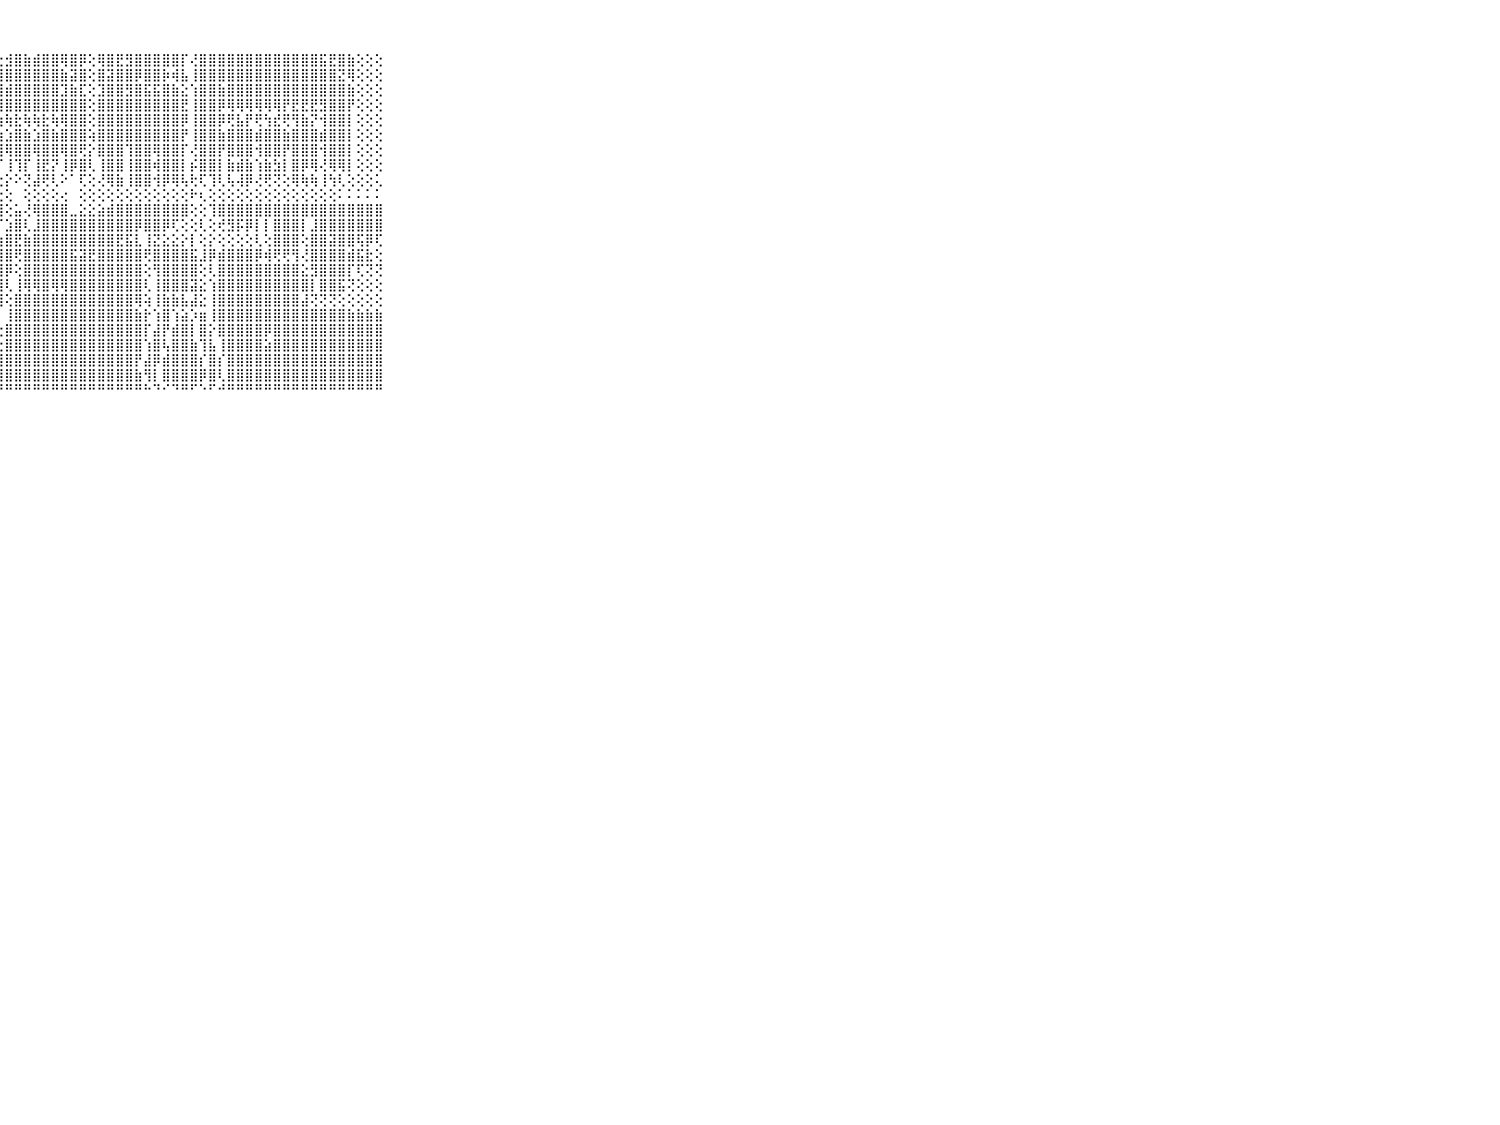

⠀⠀⠀⠀⠀⠀⠀⠀⠀⠀⠀⠀⠀⠀⠀⠀⠀⢁⢕⠁⠀⠑⢱⣿⡷⣸⣿⣗⣺⣿⣷⣾⣿⣿⢿⣿⡿⢕⢿⣿⣟⣻⣿⣿⣿⣿⣿⡏⢜⣿⣿⣿⣿⣿⣿⣿⣿⣿⣿⣿⣿⣿⣯⣟⣿⣷⢕⢕⢕⠀⠀⠀⠀⠀⠀⠀⠀⠀⠀⠀⠀
⠀⠀⠀⠀⠀⠀⠀⠀⠀⠀⠀⠀⠀⠀⠀⠀⠀⢕⢕⠀⠀⠀⢱⣟⣵⣾⣿⣿⣿⣿⣿⣿⣿⣿⣷⣽⣿⢕⣿⣽⣿⣿⡿⣿⣿⡷⢾⣧⢸⣿⣿⣿⣿⣿⣿⣿⣿⣿⣿⣿⣿⣿⣿⣿⣝⢿⢕⢕⢕⠀⠀⠀⠀⠀⠀⠀⠀⠀⠀⠀⠀
⠀⠀⠀⠀⠀⠀⠀⠀⠀⠀⠀⠀⠀⠀⠀⠀⠀⢄⢕⢕⠀⠁⢜⣵⣟⣿⣿⣿⣾⣿⣿⣿⣿⣿⣹⣷⣏⢕⣹⣿⣿⣻⣿⣯⣯⣿⣷⣕⢱⣿⣿⣷⣿⣿⣿⣿⣿⣿⣿⣿⣿⣿⣿⣿⣿⣷⢕⢕⢕⠀⠀⠀⠀⠀⠀⠀⠀⠀⠀⠀⠀
⠀⠀⠀⠀⠀⠀⠀⠀⠀⠀⠀⠀⠀⠀⠀⠀⠀⢅⢕⢕⢑⢕⢸⣿⣿⣿⣿⣿⣿⣿⣿⣿⣿⣿⣿⣿⣿⢕⣿⣿⣿⣿⣿⣿⣿⣿⣿⣟⢸⣿⣿⡿⢿⢿⢿⢿⢿⢿⡟⣟⣟⣟⣻⣿⣿⡟⢕⢕⢕⠀⠀⠀⠀⠀⠀⠀⠀⠀⠀⠀⠀
⠀⠀⠀⠀⠀⠀⠀⠀⠀⠀⠀⠀⠀⠀⠀⠀⢕⢕⢕⢕⢕⢕⢸⣿⣿⢱⢇⢷⢷⣗⢷⢷⣗⢷⢿⣿⣿⢕⣿⣿⣿⣿⣿⣿⣿⣿⣿⡿⢸⣿⣿⡿⢟⣧⡟⢟⢳⣞⢟⢻⣷⡝⢺⣿⣿⡇⢕⢕⢕⠀⠀⠀⠀⠀⠀⠀⠀⠀⠀⠀⠀
⠀⠀⠀⠀⠀⠀⠀⠀⠀⠀⠀⠀⠀⠀⠀⠀⢕⢕⢕⢕⢕⢕⢸⣿⣿⢵⣿⣷⣱⣿⣷⣱⣿⣷⣿⣿⣿⢵⣿⣿⣿⣿⣿⣿⣿⣿⣿⡟⢸⣿⣿⣷⣿⣿⣿⣾⣿⣿⣷⣿⣿⣿⣾⣿⣿⡇⢕⢕⢕⠀⠀⠀⠀⠀⠀⠀⠀⠀⠀⠀⠀
⠀⠀⠀⠀⠀⠀⠀⠀⠀⠀⠀⠀⠀⠀⠀⢔⢕⢕⢕⢕⢑⢕⢸⣿⣿⢸⣿⣿⢿⣿⣿⢿⣿⣿⢿⣿⢟⡕⣿⣿⣿⢹⣿⣿⢿⣿⣿⡏⢜⣿⣿⡟⣿⣿⣿⢺⣿⣿⡟⣿⣿⣿⢺⣿⣿⡇⢕⢕⢕⠀⠀⠀⠀⠀⠀⠀⠀⠀⠀⠀⠀
⠀⠀⠀⠀⠀⠀⠀⠀⠀⠀⠀⠀⠀⠀⠀⢕⢕⢕⢕⢕⢕⢕⢜⣿⢏⢜⣟⡏⢸⢹⡏⢸⣟⡝⢸⡿⣿⢇⢸⣿⣿⢸⣿⣿⢾⣿⣿⡇⡮⣿⣿⡇⣷⣾⣷⢱⣷⣳⡇⣿⡿⢿⢜⢿⢿⡇⢕⢕⢕⠀⠀⠀⠀⠀⠀⠀⠀⠀⠀⠀⠀
⠀⠀⠀⠀⠀⠀⠀⠀⠀⠀⠀⠐⢄⢅⢔⢷⢕⢕⢕⢕⢕⢕⢕⢿⢕⢕⢏⢗⡕⠕⢝⣼⢟⢇⠕⠁⢏⢕⢜⢿⣷⢸⣿⣿⢺⡿⢿⢧⢗⢏⢹⢇⢧⢼⡿⢜⢟⢝⢕⢿⢷⢷⢸⢳⢇⢕⢕⢕⢅⠀⠀⠀⠀⠀⠀⠀⠀⠀⠀⠀⠀
⠀⠀⠀⠀⠀⠀⠀⠀⠀⠀⠀⠀⢀⢁⢁⢕⢕⢕⢕⢕⢕⢕⢕⢕⢕⢕⢕⢕⢕⠀⢕⢕⢕⢕⢔⠀⢕⢕⢕⢕⢕⢕⢕⢕⢕⢕⢕⢕⠗⢆⢕⢕⢕⢕⢕⢕⢕⢕⢕⢕⢕⢕⢕⢕⠅⠅⠅⠅⠅⠀⠀⠀⠀⠀⠀⠀⠀⠀⠀⠀⠀
⠀⠀⠀⠀⠀⠀⠀⠀⠀⠀⠀⣿⣿⣿⣿⣿⣿⣿⣿⣿⣿⣿⣿⣿⣿⣿⣿⣿⢕⣥⢜⢿⣿⣿⣿⣀⣕⣕⣵⣾⣿⣿⣿⣿⣿⣿⣿⣿⢕⢕⢹⣿⣿⣿⣿⣿⣿⣿⣿⣿⣿⣿⣿⣿⣿⣿⣿⣿⣿⠀⠀⠀⠀⠀⠀⠀⠀⠀⠀⠀⠀
⠀⠀⠀⠀⠀⠀⠀⠀⠀⠀⠀⣿⣿⣿⡟⣿⣿⣿⣿⣿⣿⣿⣿⣿⣿⣿⣿⡏⣱⣿⢇⣸⣿⣿⣿⣿⣿⣿⣿⣿⣿⣿⡿⣿⣿⡿⢏⢕⢕⢇⢕⢞⣻⡯⡿⡇⡇⣿⣿⣿⡇⣸⣿⣿⣿⣿⣿⣿⣿⠀⠀⠀⠀⠀⠀⠀⠀⠀⠀⠀⠀
⠀⠀⠀⠀⠀⠀⠀⠀⠀⠀⠀⣿⣿⣿⢇⣝⣿⣿⣿⣿⣿⣿⣿⣿⣿⣿⣿⣷⣿⣟⣷⣿⣿⣿⣿⣿⣿⣿⣿⣿⣟⣯⣇⢸⣝⣕⣕⡕⡇⢕⡕⢕⢕⢕⢕⢇⢕⣿⣿⣿⢕⣿⣿⣽⣿⣿⢯⡿⢏⠀⠀⠀⠀⠀⠀⠀⠀⠀⠀⠀⠀
⠀⠀⠀⠀⠀⠀⠀⠀⠀⠀⠀⣿⣿⣿⣿⣿⣿⣿⣿⣿⡇⣿⣿⣿⣿⣿⣿⣿⣿⢟⣿⣿⣿⣿⣿⣯⣽⣟⣿⣿⣿⣿⣿⢟⣿⣿⣿⣿⣯⣸⡿⣾⣿⣿⣿⡿⢾⢟⢟⢻⢜⣿⣿⣿⣿⣾⣯⣗⢕⠀⠀⠀⠀⠀⠀⠀⠀⠀⠀⠀⠀
⠀⠀⠀⠀⠀⠀⠀⠀⠀⠀⠀⣿⣿⣿⡏⢝⣿⣿⣿⣿⡇⢸⣿⣿⣿⣿⣿⣿⡿⢕⣿⣿⣿⣿⣿⣿⣿⣿⣿⣿⣿⣿⣿⢕⢻⣿⣿⣿⣿⢕⢇⣿⣿⣿⣿⣿⣿⣿⣿⣿⣕⣻⣿⣿⣿⡏⢏⢝⢝⠀⠀⠀⠀⠀⠀⠀⠀⠀⠀⠀⠀
⠀⠀⠀⠀⠀⠀⠀⠀⠀⠀⠀⢻⢿⡿⢇⢕⢿⣿⣿⣿⡇⢸⢿⡿⢿⣿⢿⢿⢇⢸⢿⢿⣿⢿⢿⣿⣿⣿⣿⣿⣿⣿⣿⢇⢸⣿⣿⣿⣽⣕⢱⣿⣿⣿⣿⣿⣿⣿⣿⣿⣿⡇⣿⣿⣯⢝⢕⢕⢕⠀⠀⠀⠀⠀⠀⠀⠀⠀⠀⠀⠀
⠀⠀⠀⠀⠀⠀⠀⠀⠀⠀⠀⣷⣷⣷⡧⢕⣾⣿⣿⣿⣇⢱⣿⣿⣿⣿⣿⣿⢕⣿⣿⣿⣿⣿⣿⣿⣿⣿⣿⣿⣿⣿⢿⢵⢸⣷⣷⣧⣼⣕⢸⣿⣿⣿⣿⣿⣿⣿⣿⣿⣼⢝⢝⢝⢕⢕⢕⢕⢕⠀⠀⠀⠀⠀⠀⠀⠀⠀⠀⠀⠀
⠀⠀⠀⠀⠀⠀⠀⠀⠀⠀⠀⣿⣿⣿⣷⢕⣿⣿⣿⣿⣯⢸⣿⣿⣿⣿⣿⡇⢸⣿⣿⣿⣿⣿⣿⣿⣿⣿⣿⣿⣿⣿⣷⡗⢱⣿⢱⣵⡱⣶⢸⣿⣿⣿⣿⣿⣿⣿⣿⣿⣿⣿⣿⣿⣿⣷⣷⣷⣷⠀⠀⠀⠀⠀⠀⠀⠀⠀⠀⠀⠀
⠀⠀⠀⠀⠀⠀⠀⠀⠀⠀⠀⣿⣿⣿⣿⢕⣿⣿⣿⣿⡏⢜⣿⣿⣿⣿⣿⢕⣿⣿⣿⣿⣿⣿⣿⣿⣿⣿⣿⣿⣿⣿⣿⡏⣼⡟⣾⣿⡇⣿⡕⣿⣿⣿⣿⣿⡿⣿⣿⣿⣿⣿⣿⣿⣿⣿⣿⣿⣿⠀⠀⠀⠀⠀⠀⠀⠀⠀⠀⠀⠀
⠀⠀⠀⠀⠀⠀⠀⠀⠀⠀⠀⣿⣿⣿⡿⢕⢜⢟⢟⢟⣇⢕⣟⡟⢟⢿⡿⢕⣿⣿⣿⣿⣿⣿⣿⣿⣿⣿⣿⣿⣿⣿⣿⢱⣿⢧⣿⣿⣷⢹⣧⢸⣿⣿⣿⣿⣵⣿⣿⣿⣿⣿⣿⣿⣿⣿⣿⣿⣿⠀⠀⠀⠀⠀⠀⠀⠀⠀⠀⠀⠀
⠀⠀⠀⠀⠀⠀⠀⠀⠀⠀⠀⣿⣏⣼⣷⡕⣼⣿⣿⣿⣿⢱⣿⣿⣿⡷⢇⢸⣿⣿⣿⣿⣿⣿⣿⣿⣿⣿⣿⣿⣿⣿⡟⣼⡿⣾⣿⣿⣿⡎⣿⡎⣿⣿⣿⣿⣿⣿⣿⣿⣿⣿⣿⣿⣿⣿⣿⣿⣿⠀⠀⠀⠀⠀⠀⠀⠀⠀⠀⠀⠀
⠀⠀⠀⠀⠀⠀⠀⠀⠀⠀⠀⢿⢿⢟⢟⢕⢜⢕⢕⢕⢕⢕⢗⣞⢝⠜⢇⢸⣿⣿⣿⣿⣿⣿⣿⣿⣿⣿⣿⣿⣿⣿⣷⢻⡇⣿⣿⣿⣿⡿⣿⢇⣿⣿⣿⣿⣿⣿⣿⣿⣿⣿⣿⣿⣿⣿⣿⣿⣿⠀⠀⠀⠀⠀⠀⠀⠀⠀⠀⠀⠀
⠀⠀⠀⠀⠀⠀⠀⠀⠀⠀⠀⠑⠃⠐⠑⠑⠑⠑⠑⠑⠑⠛⠛⠛⠛⠑⠑⠘⠛⠛⠛⠛⠛⠛⠛⠛⠛⠛⠛⠛⠛⠛⠛⠓⠙⠊⠙⠛⠋⠑⠋⠚⠛⠛⠛⠛⠛⠛⠛⠛⠛⠛⠛⠛⠛⠛⠛⠛⠛⠀⠀⠀⠀⠀⠀⠀⠀⠀⠀⠀⠀